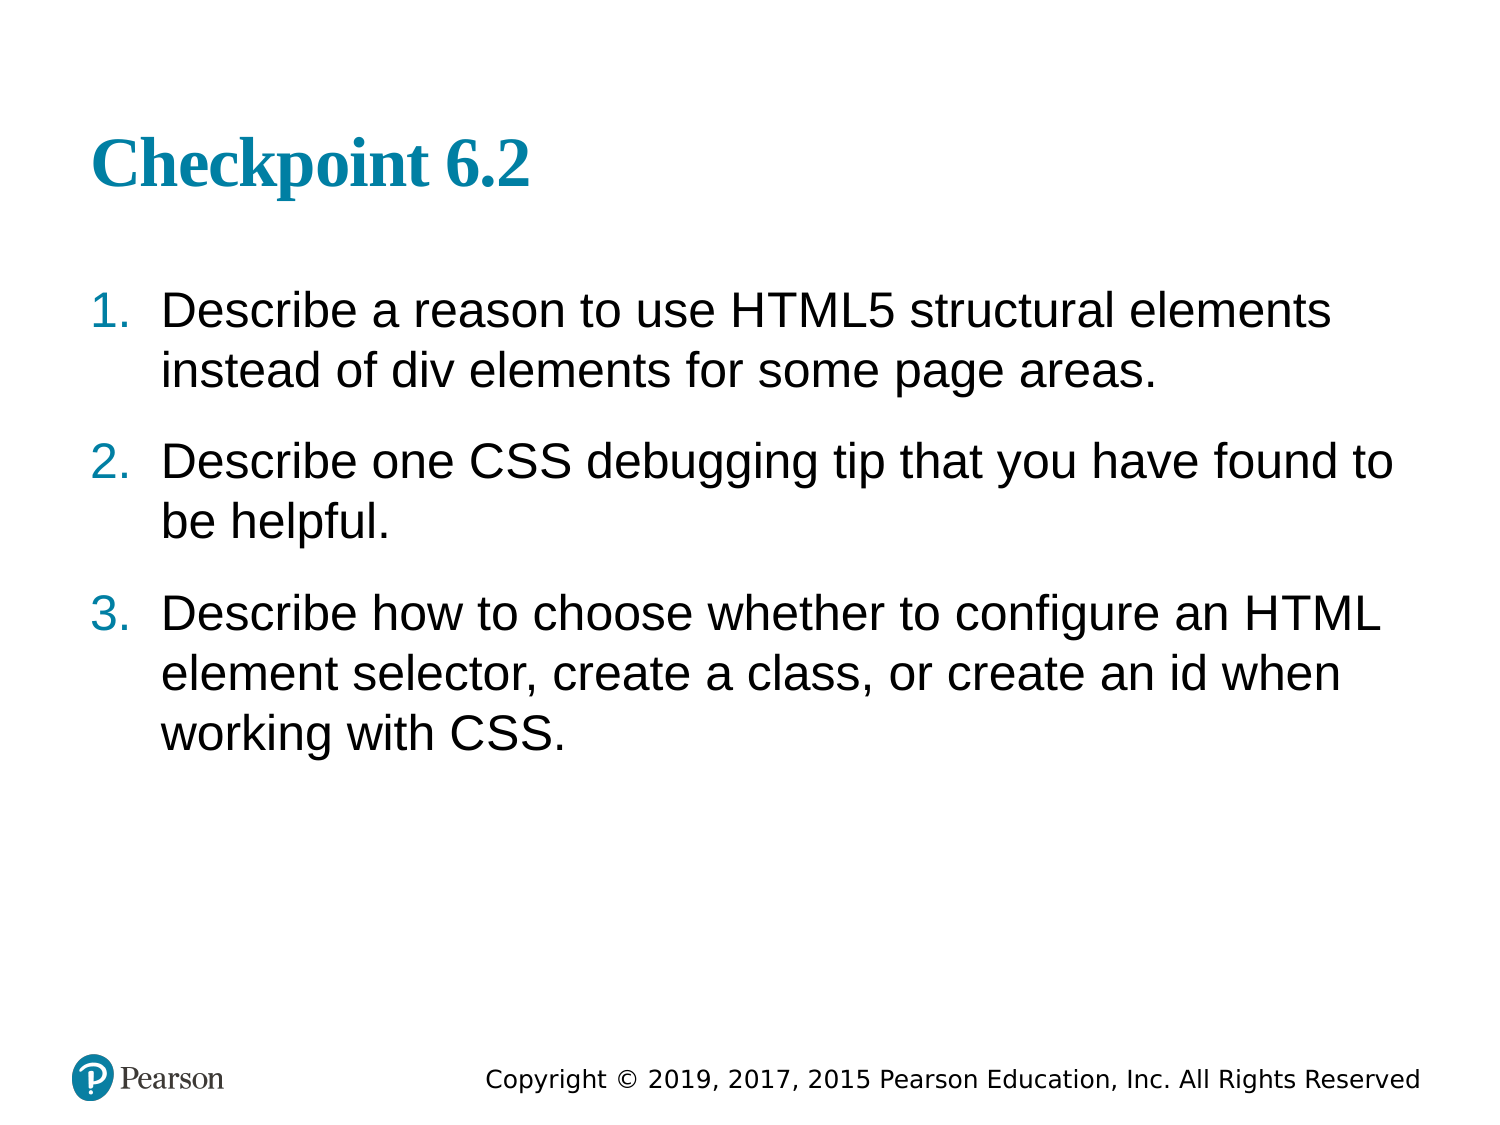

# Checkpoint 6.2
Describe a reason to use H T M L5 structural elements instead of div elements for some page areas.
Describe one C S S debugging tip that you have found to be helpful.
Describe how to choose whether to configure an H T M L element selector, create a class, or create an id when working with C S S.